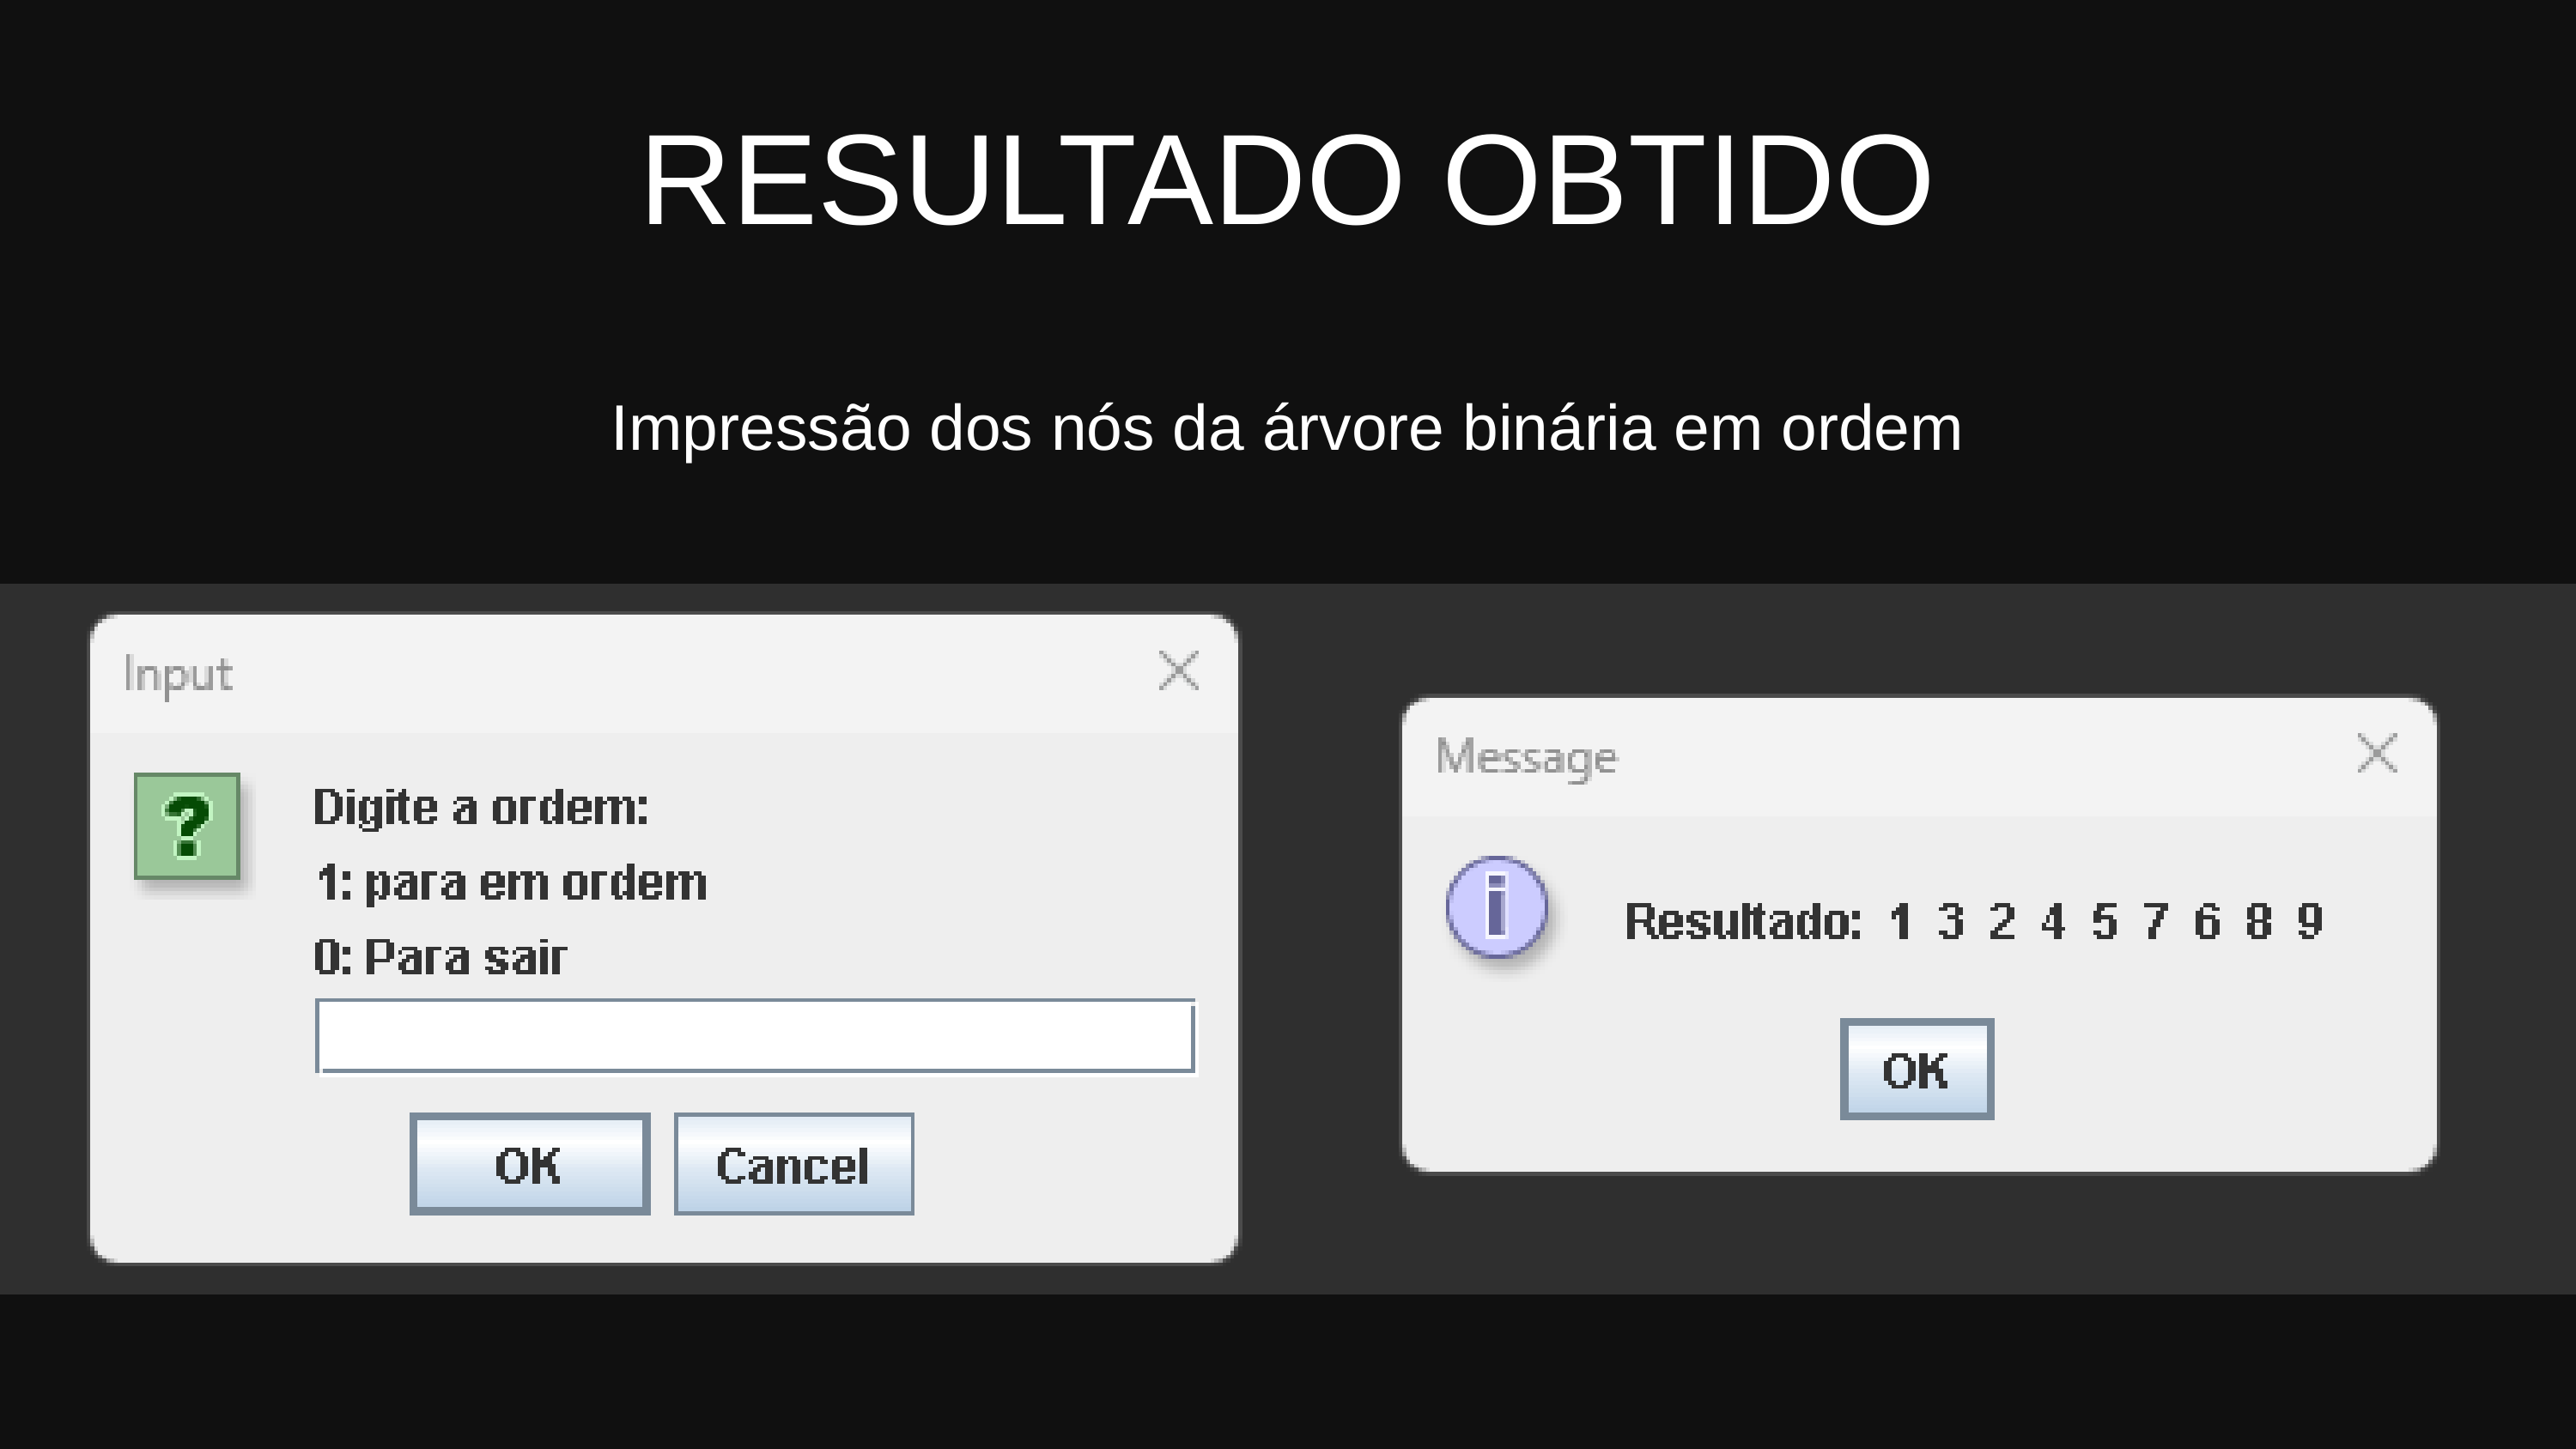

RESULTADO OBTIDO
Impressão dos nós da árvore binária em ordem